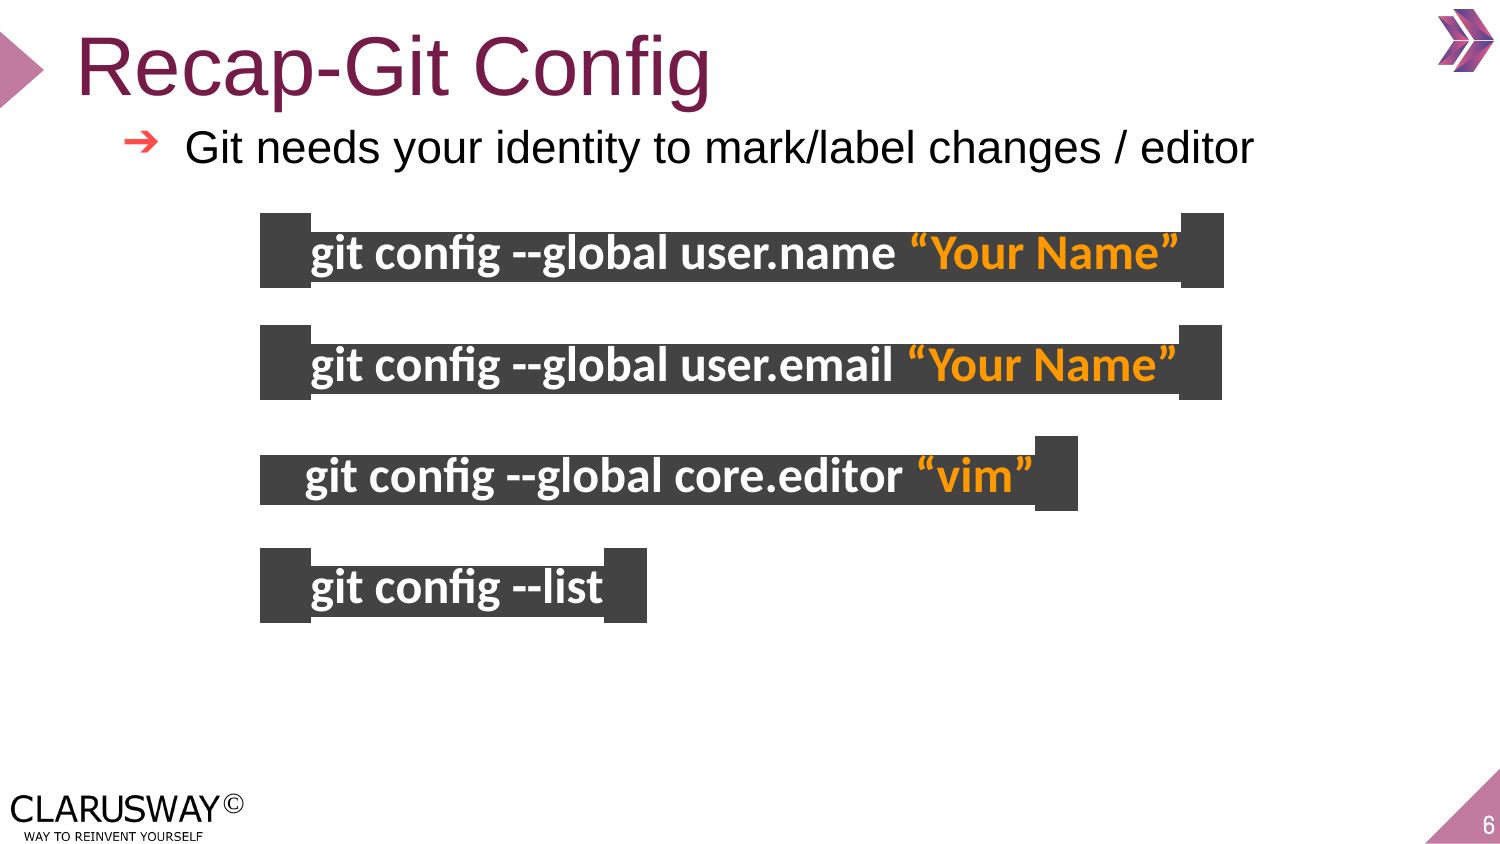

# Recap-Git Config

Git needs your identity to mark/label changes / editor
   git config --global user.name “Your Name” t
   git config --global user.email “Your Name” t
    git config --global core.editor “vim” t
   git config --list t

6